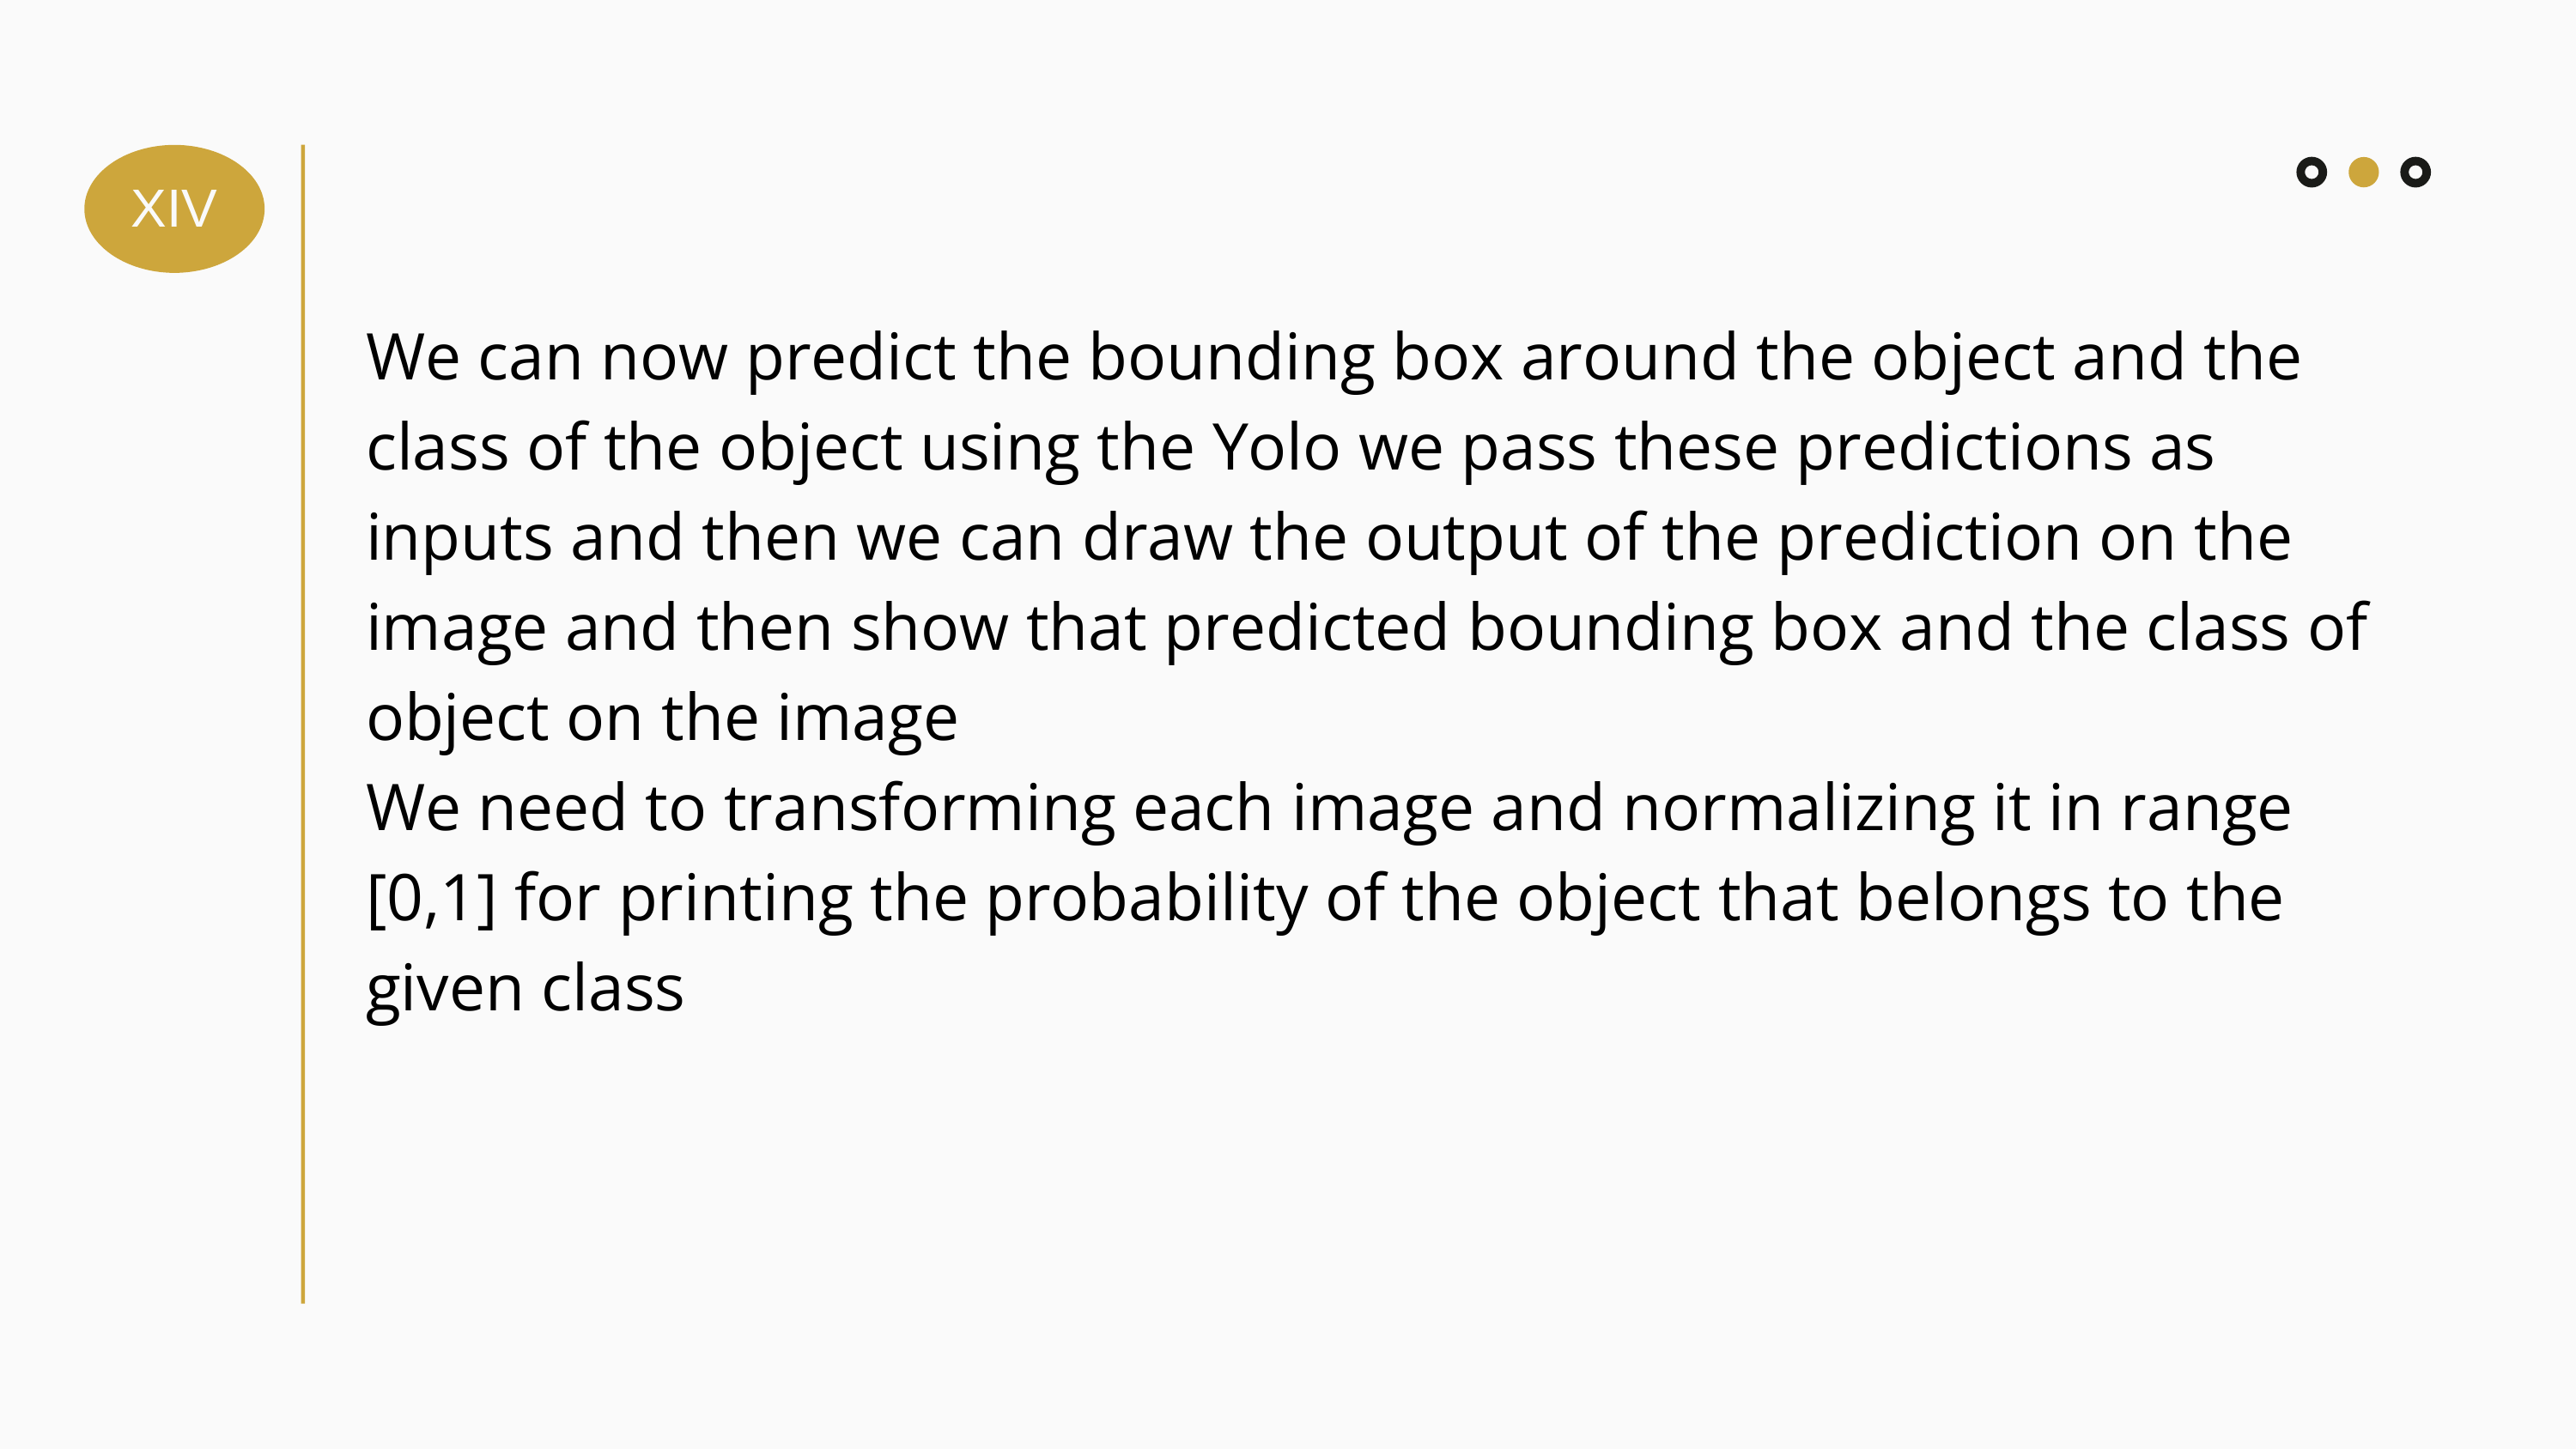

XIV

We can now predict the bounding box around the object and the class of the object using the Yolo we pass these predictions as inputs and then we can draw the output of the prediction on the image and then show that predicted bounding box and the class of object on the image
We need to transforming each image and normalizing it in range [0,1] for printing the probability of the object that belongs to the given class